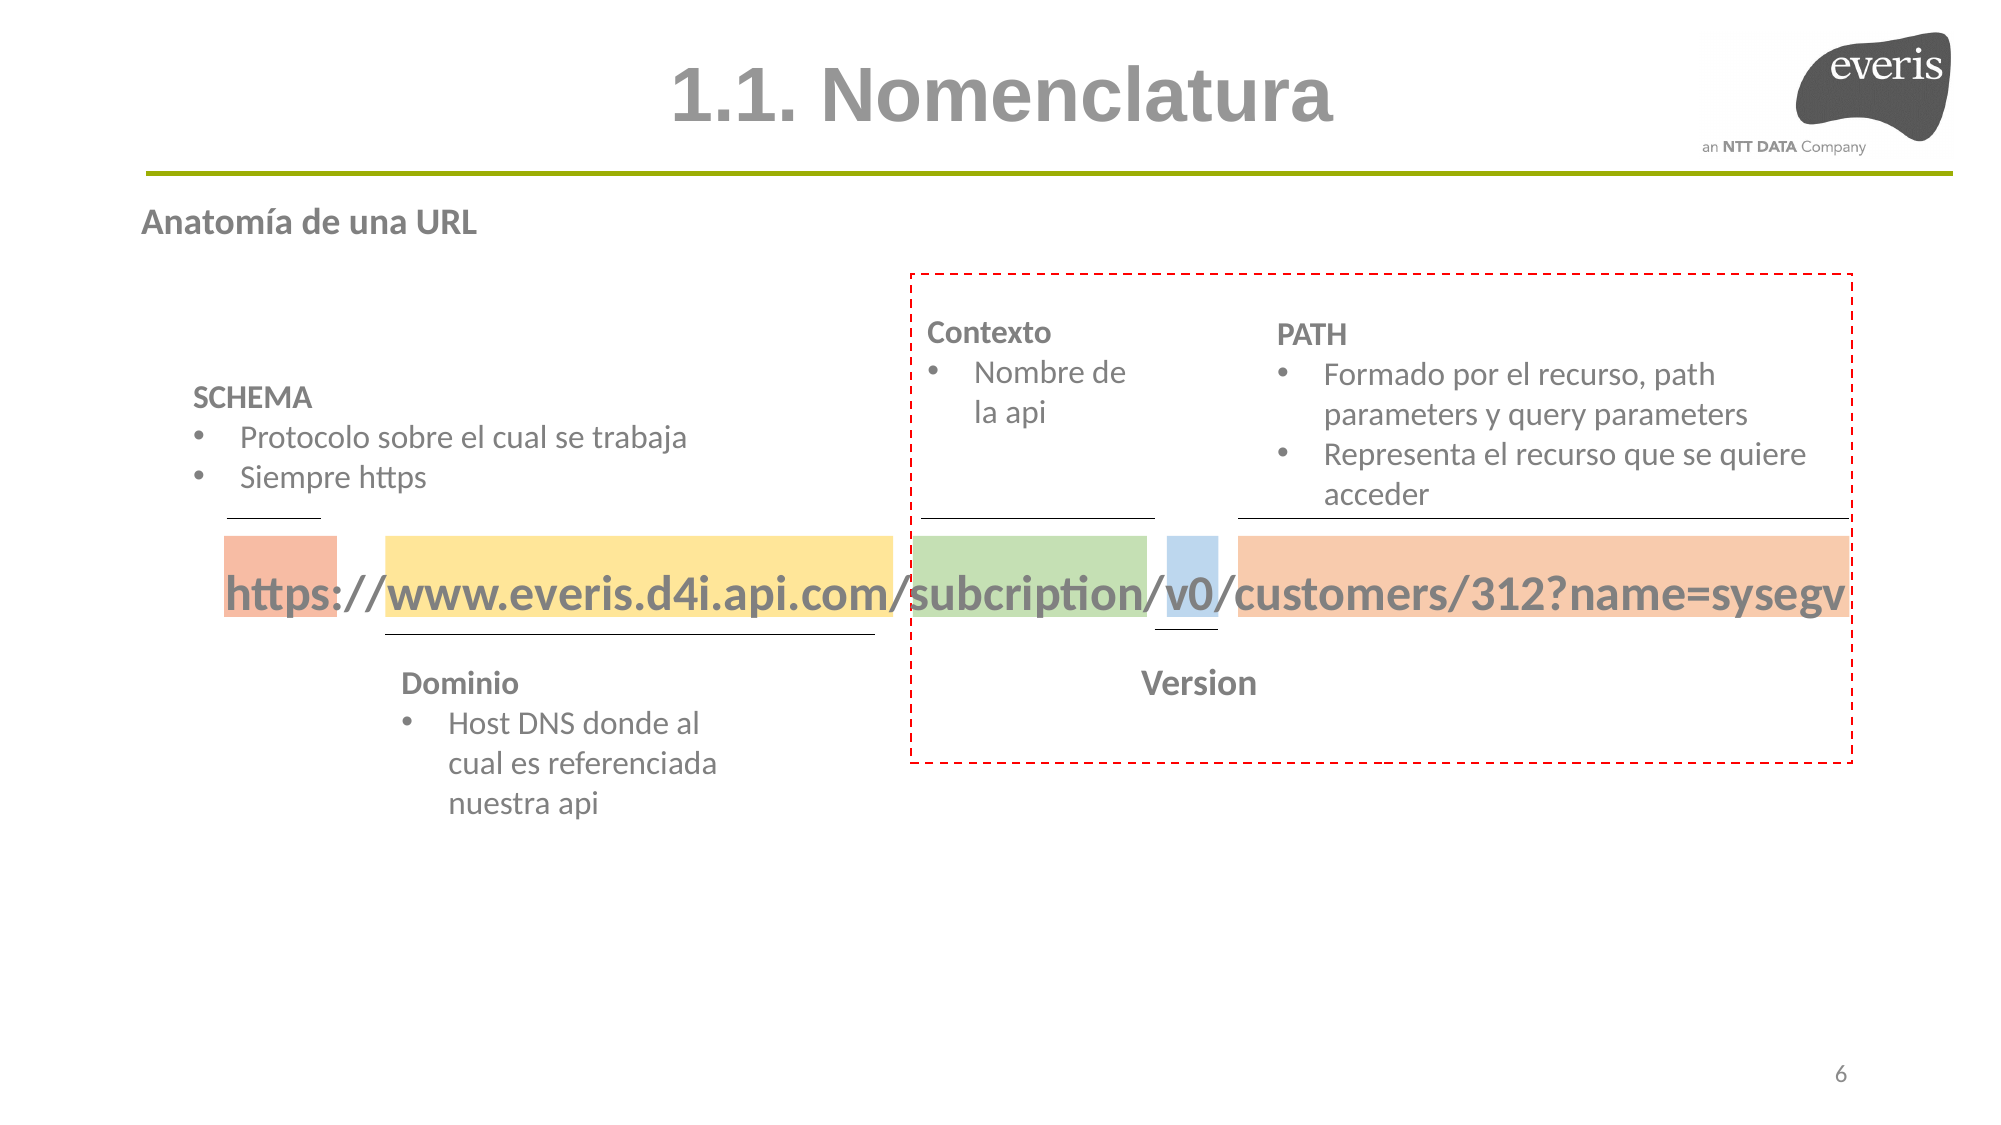

1.1. Nomenclatura
Anatomía de una URL

Contexto
Nombre de la api
PATH
Formado por el recurso, path parameters y query parameters
Representa el recurso que se quiere acceder
SCHEMA
Protocolo sobre el cual se trabaja
Siempre https
https://www.everis.d4i.api.com/subcription/v0/customers/312?name=sysegv

Version
Dominio
Host DNS donde al cual es referenciada nuestra api
6